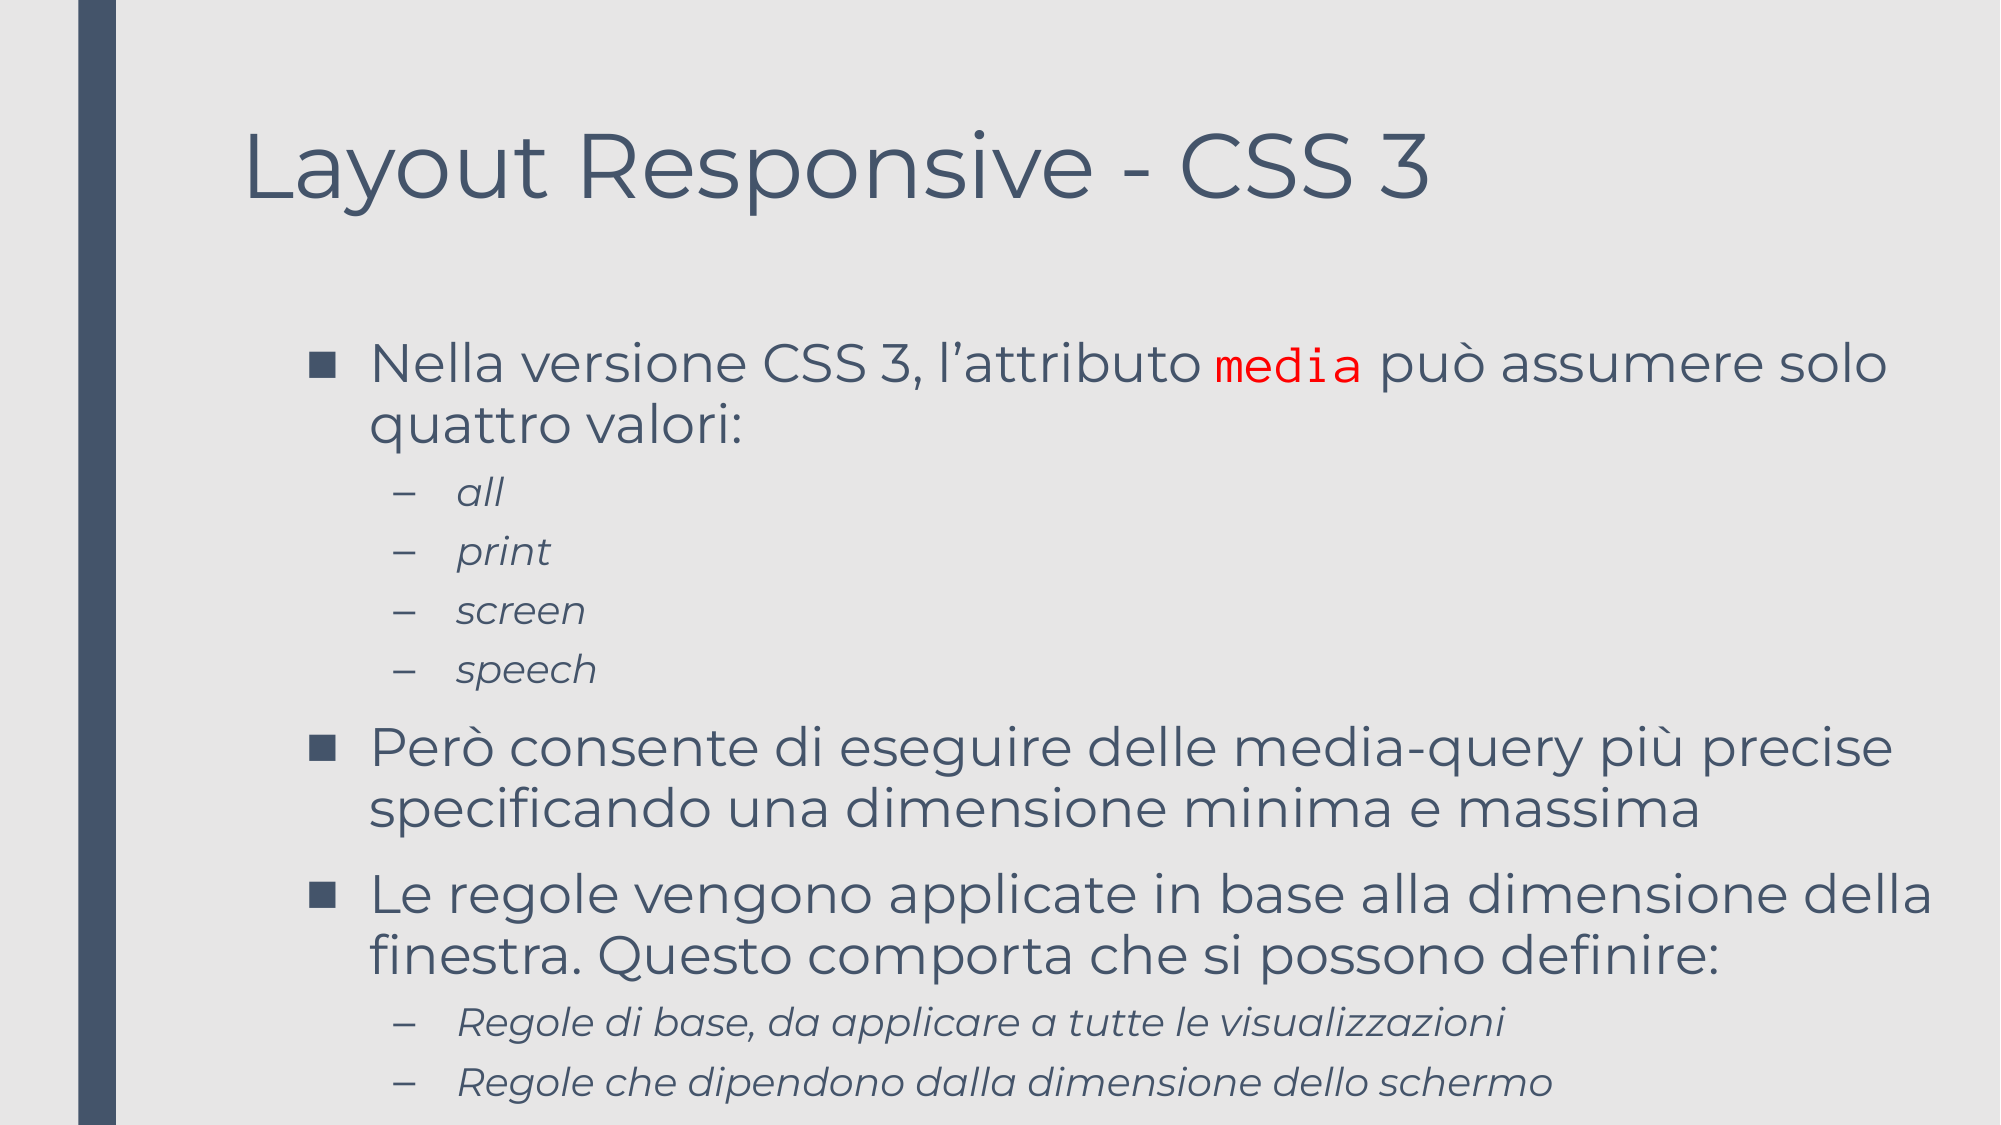

# Layout Responsive - CSS 3
Nella versione CSS 3, l’attributo media può assumere solo quattro valori:
all
print
screen
speech
Però consente di eseguire delle media-query più precise specificando una dimensione minima e massima
Le regole vengono applicate in base alla dimensione della finestra. Questo comporta che si possono definire:
Regole di base, da applicare a tutte le visualizzazioni
Regole che dipendono dalla dimensione dello schermo